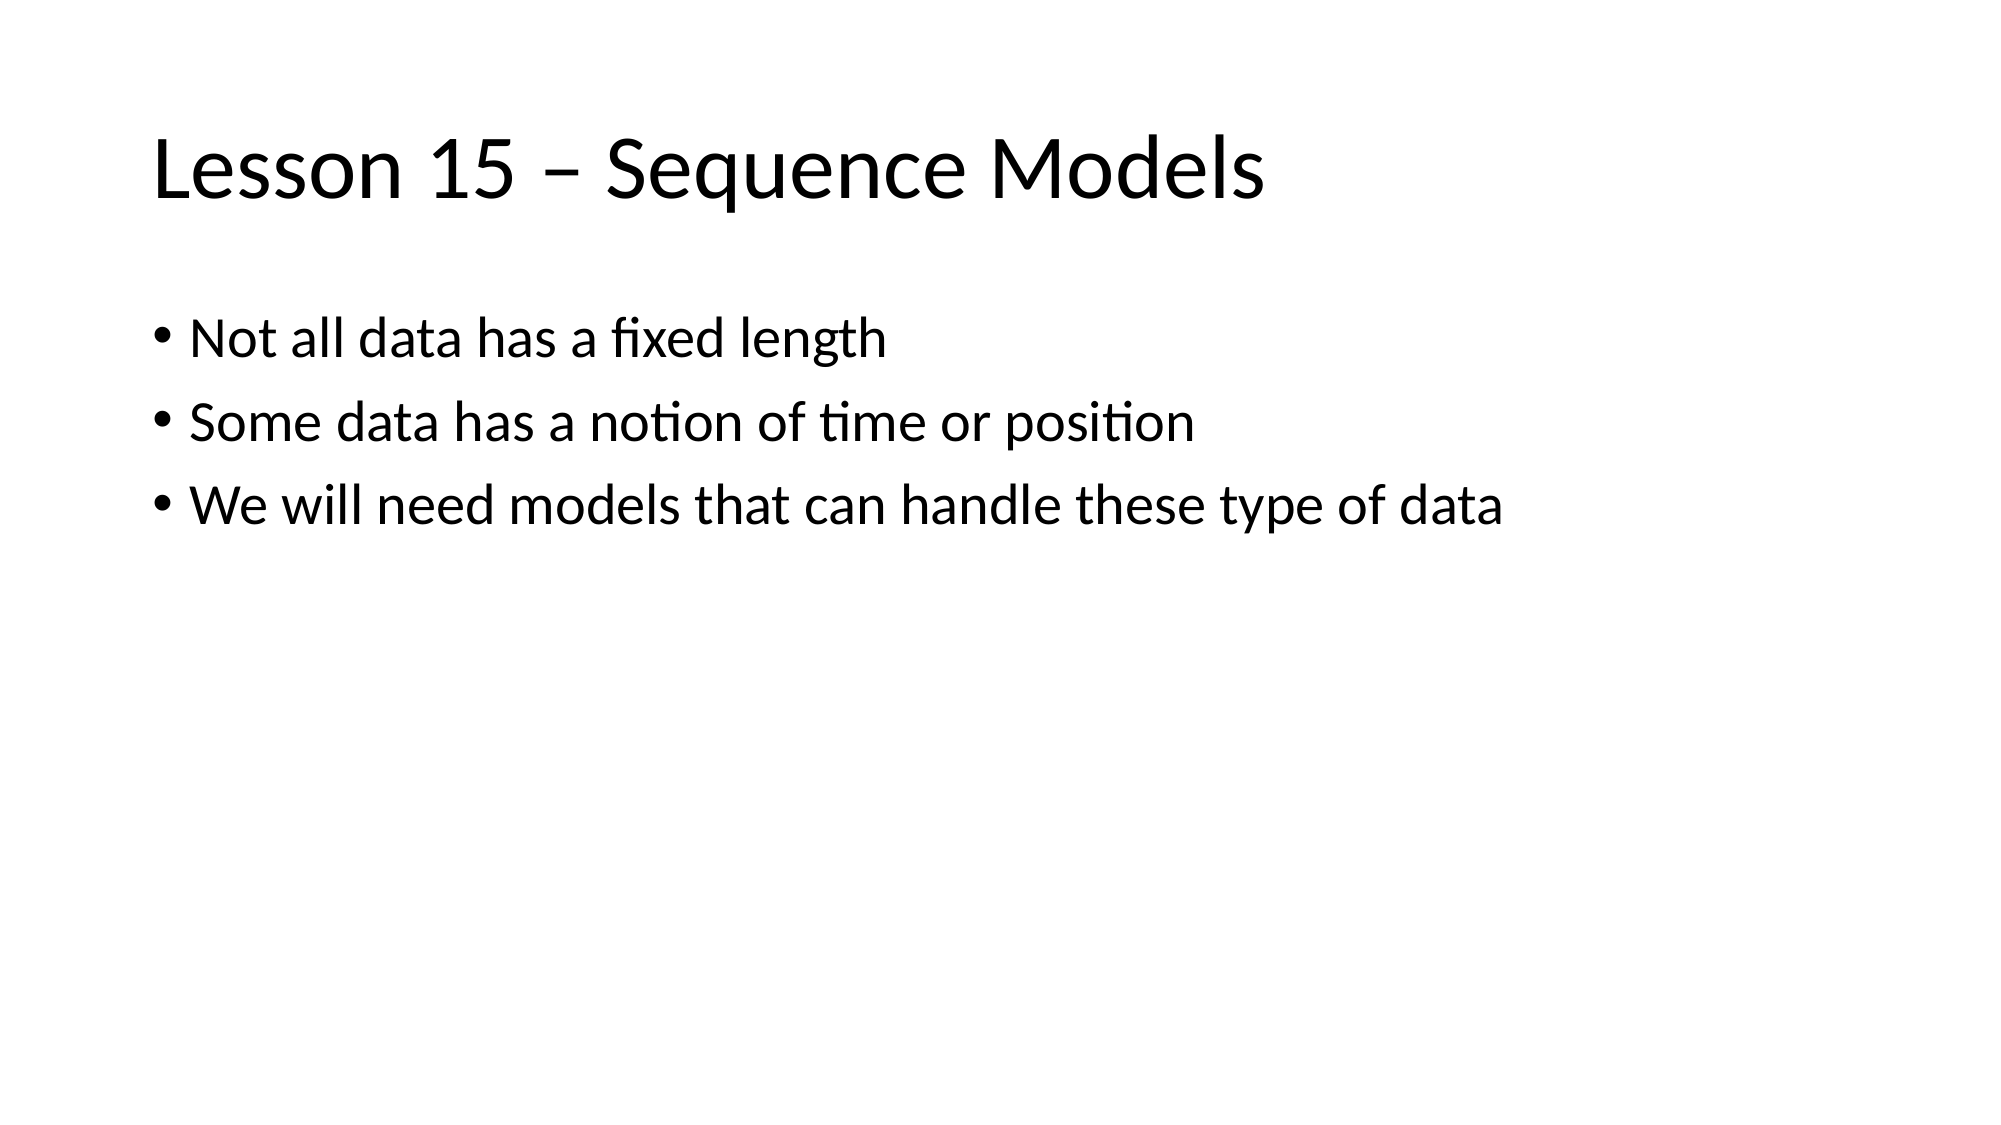

# Lesson 15 – Sequence Models
Not all data has a fixed length
Some data has a notion of time or position
We will need models that can handle these type of data